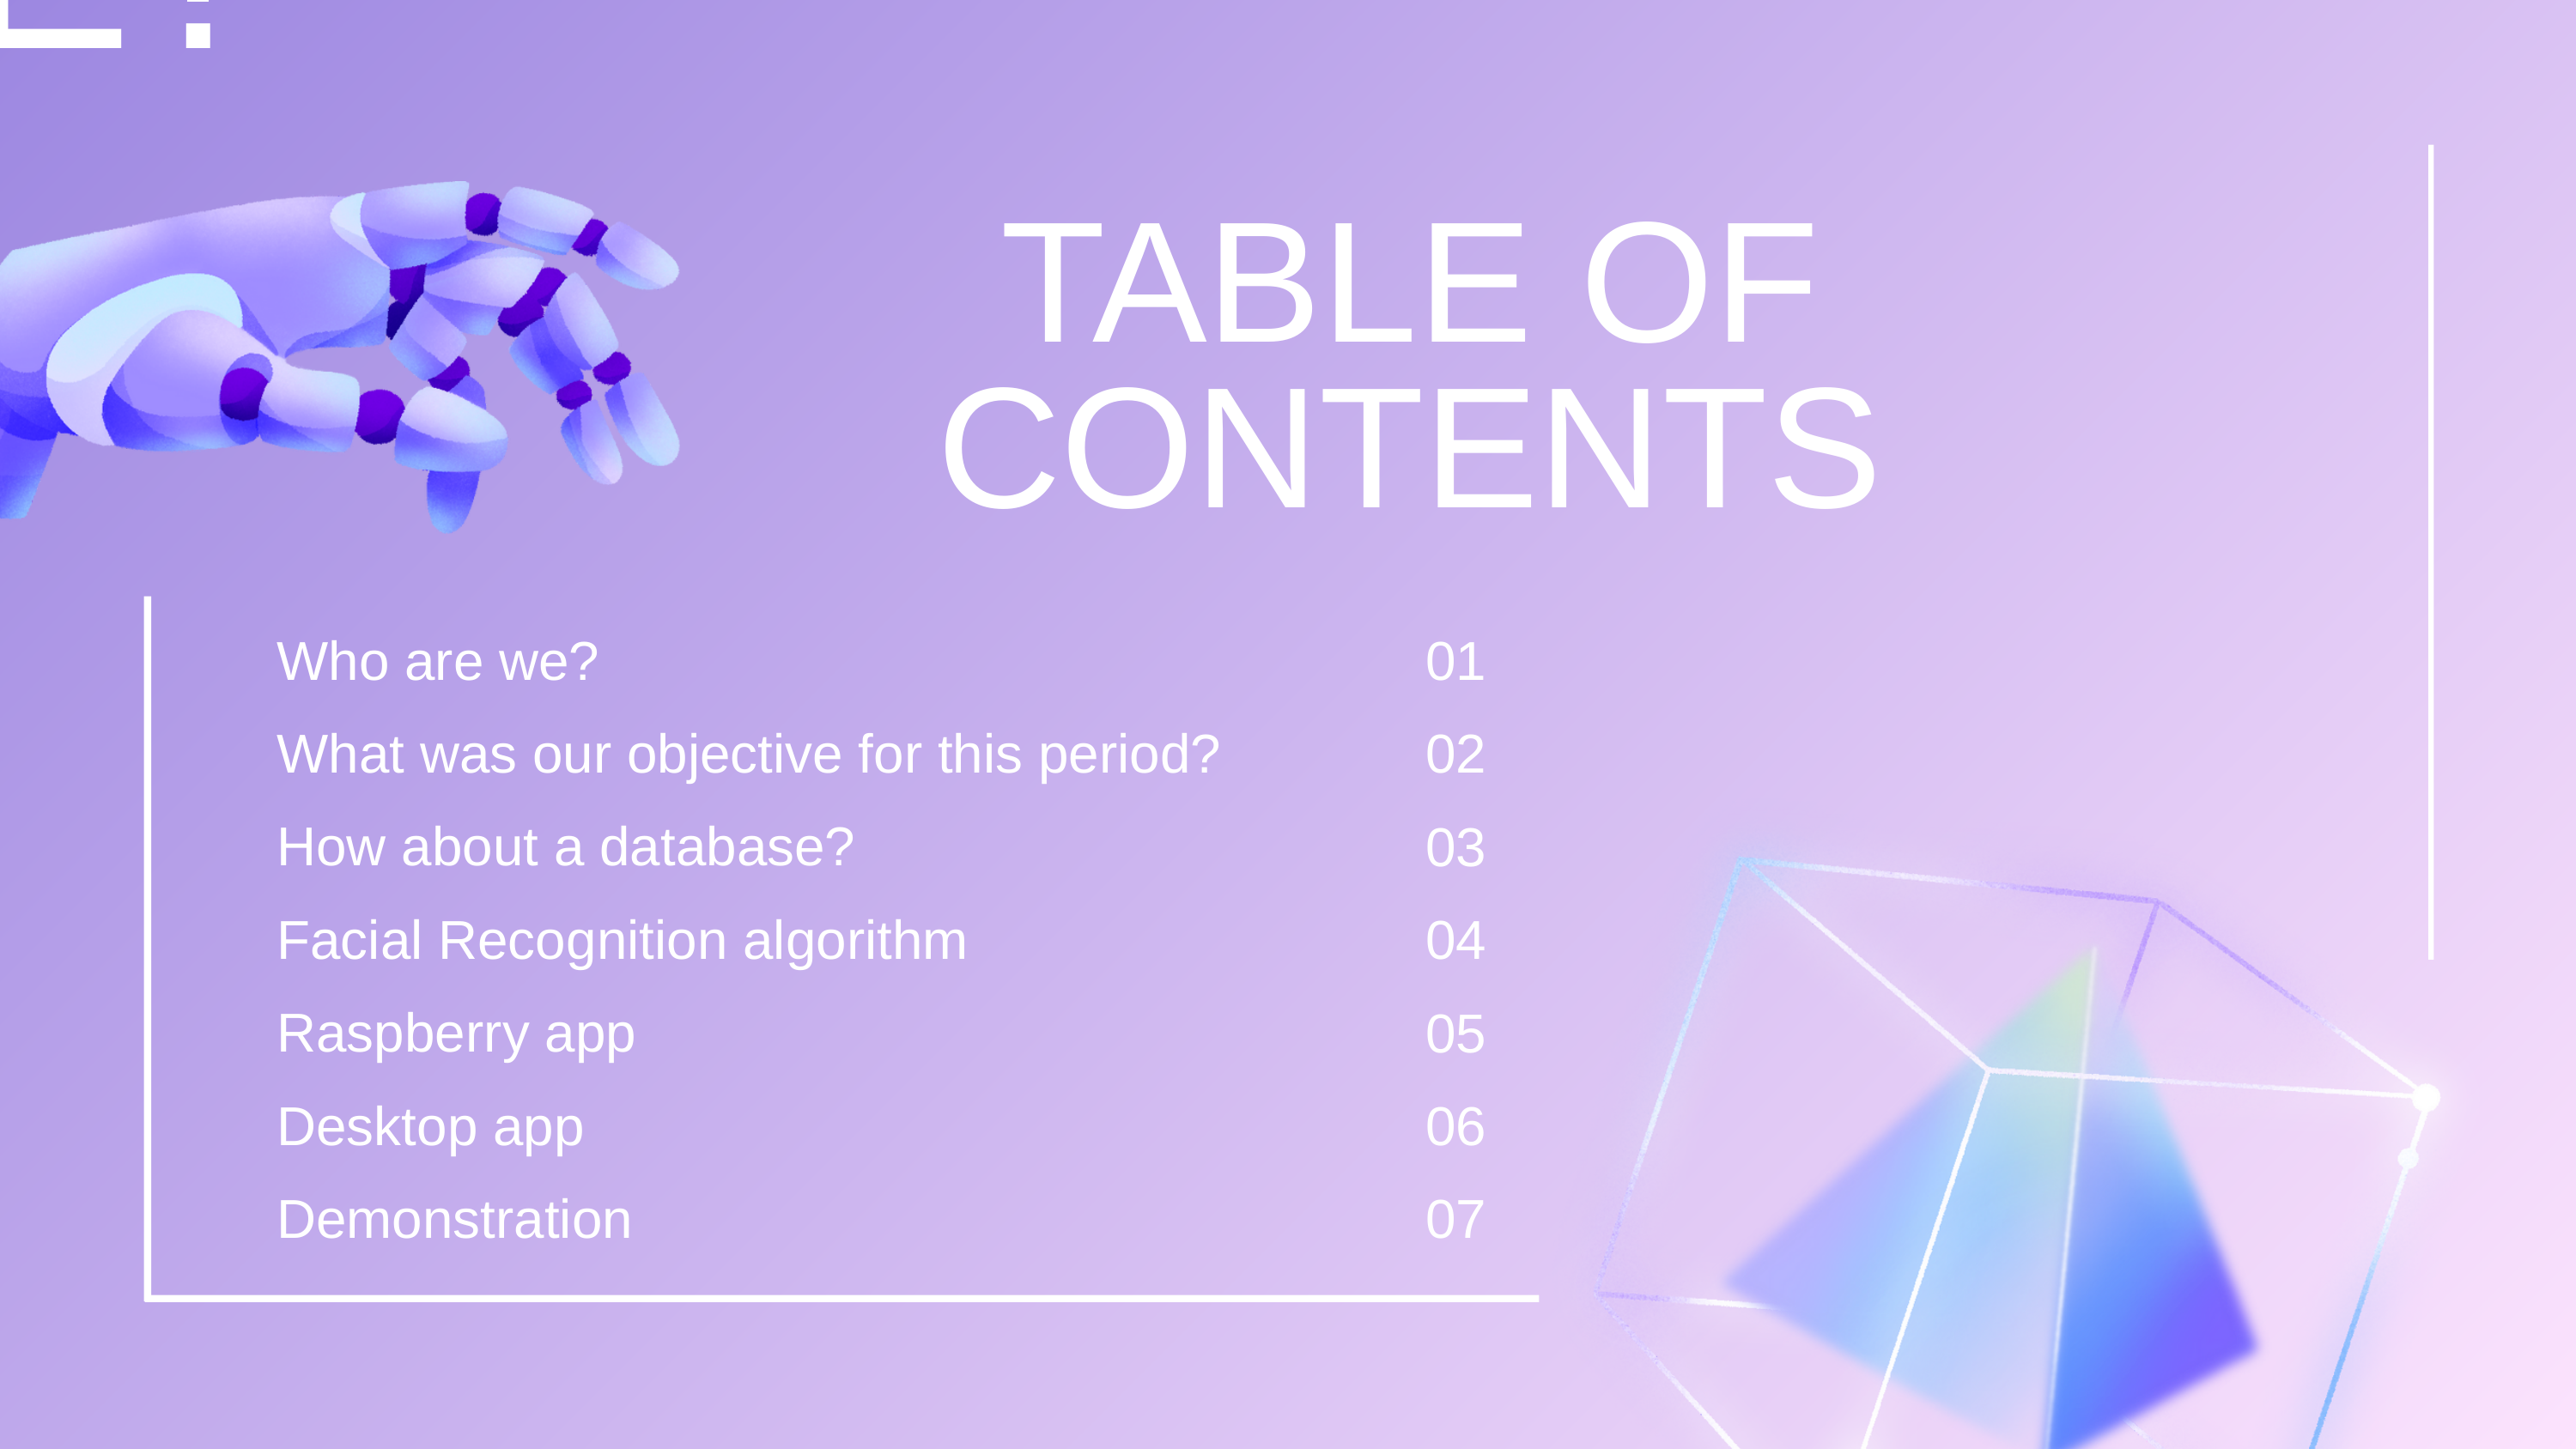

WHO ARE WE?

TABLE OF CONTENTS

Who are we?
What was our objective for this period?
How about a database?
Facial Recognition algorithm
Raspberry app
Desktop app
Demonstration
01
02
03
04
05
06
07

We are a team of seven IT students working on an innovative project to create a facial recognition lock. Our cutting-edge technology scans your face to unlock doors, providing a seamless and secure access solution.